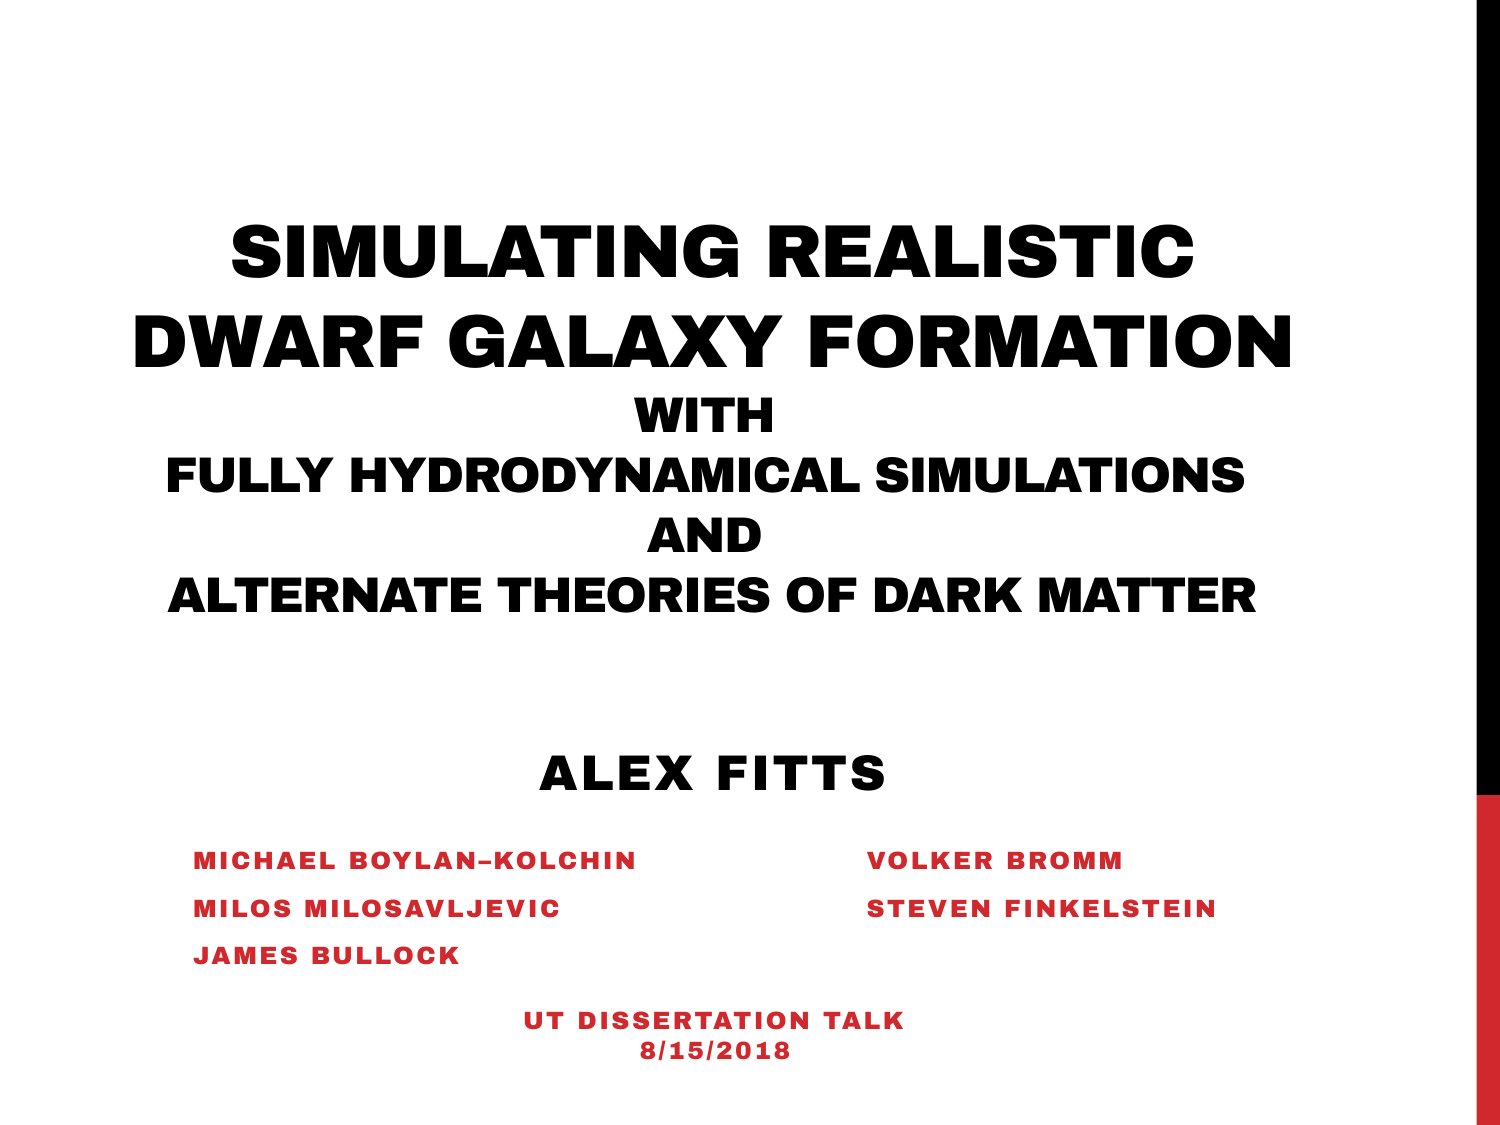

# Simulating Realistic Dwarf Galaxy Formation with Fully Hydrodynamical Simulations and Alternate Theories of Dark Matter

Alex Fitts

Michael Boylan–Kolchin
Milos milosavljevic
James Bullock
Volker Bromm
Steven Finkelstein
UT Dissertation talk 8/15/2018